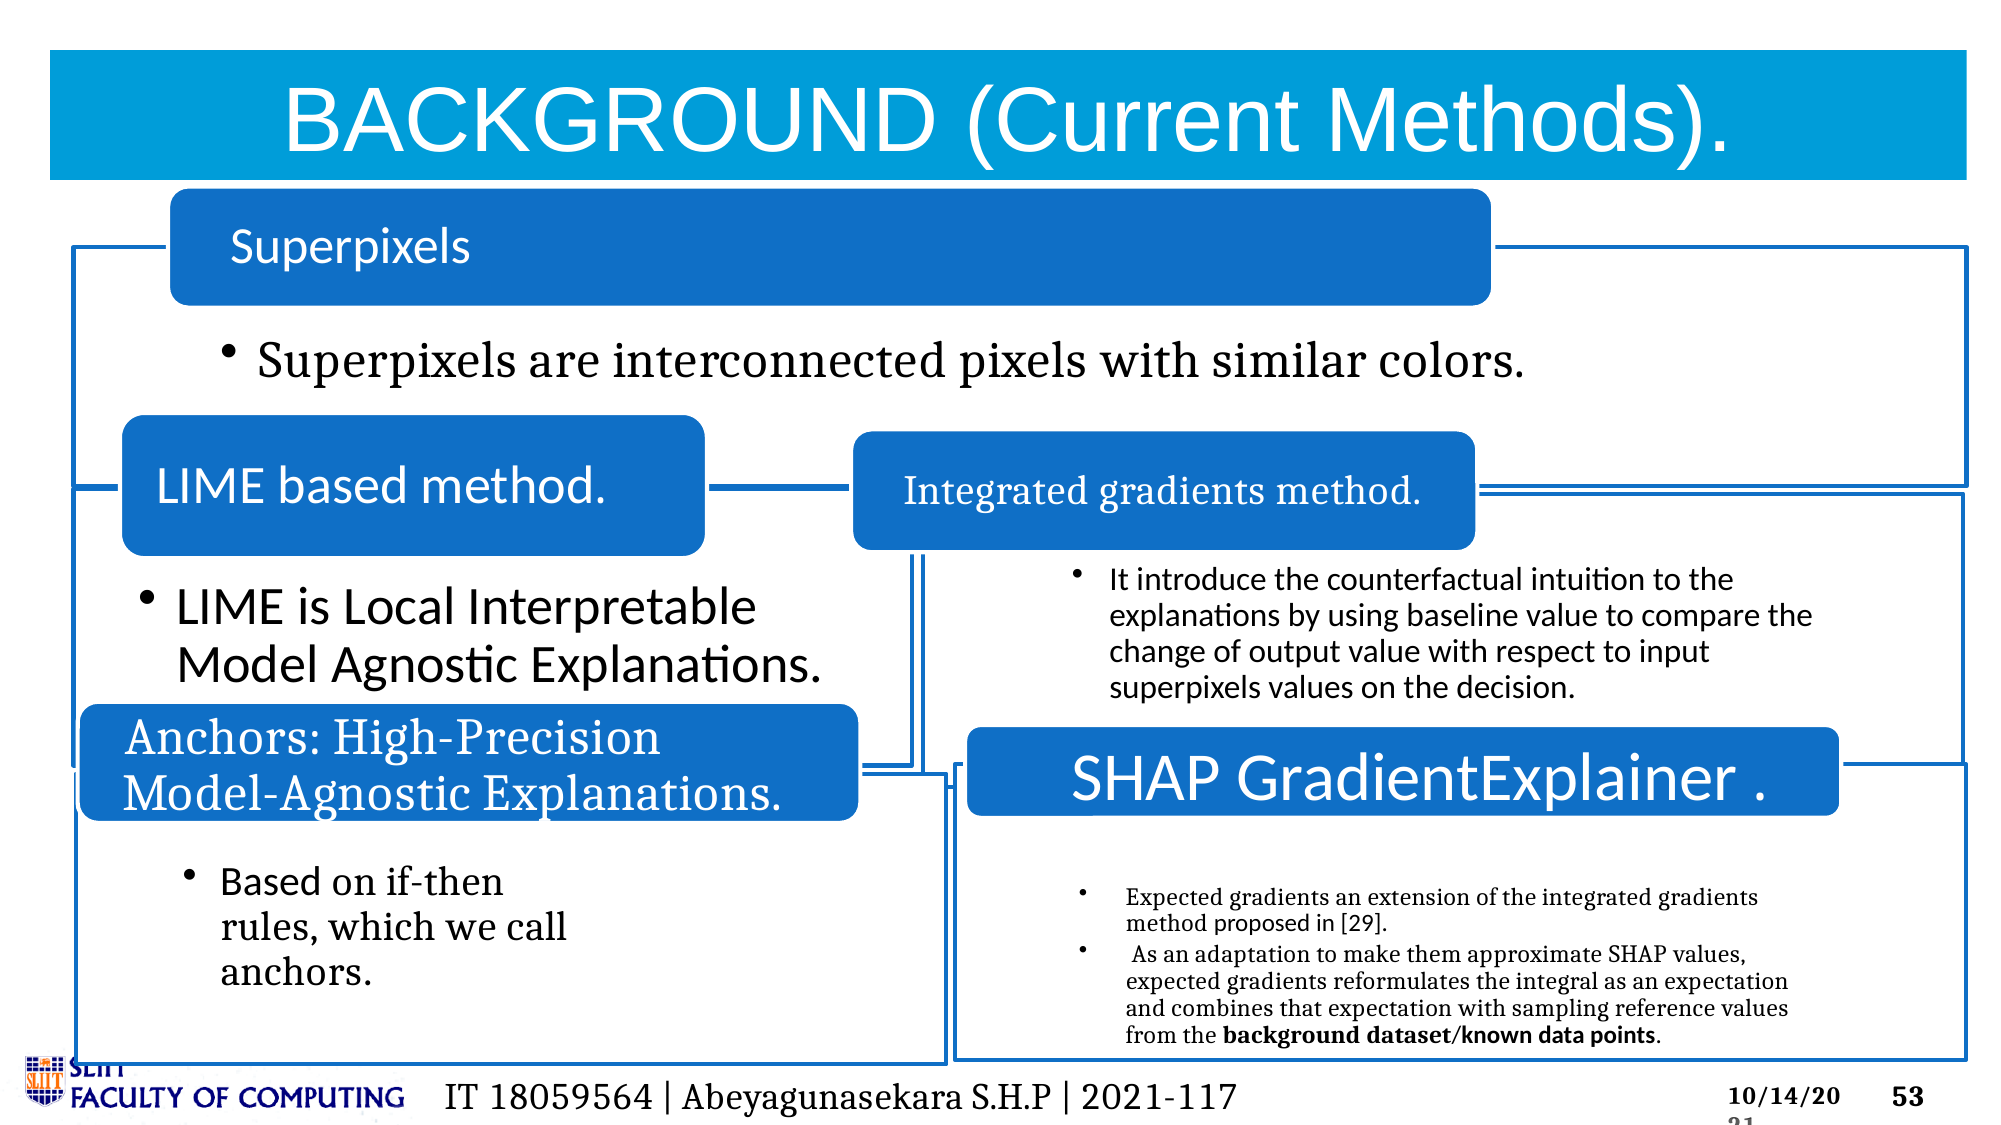

# BACKGROUND (Current Methods).
Superpixels are interconnected pixels with similar colors.

Superpixels
LIME is Local Interpretable Model Agnostic Explanations.
LIME based method.

Integrated gradients method.

It introduce the counterfactual intuition to the explanations by using baseline value to compare the change of output value with respect to input superpixels values on the decision.

Expected gradients an extension of the integrated gradients method proposed in [29].
 As an adaptation to make them approximate SHAP values, expected gradients reformulates the integral as an expectation and combines that expectation with sampling reference values from the background dataset/known data points.

Anchors: High-Precision Model-Agnostic Explanations.

Based on if-then rules, which we call anchors.

SHAP GradientExplainer .
IT18059564  |  ABEYAGUNASEKERA S.H.P  |  2021-117
IT 18059564 | Abeyagunasekara S.H.P | 2021-117